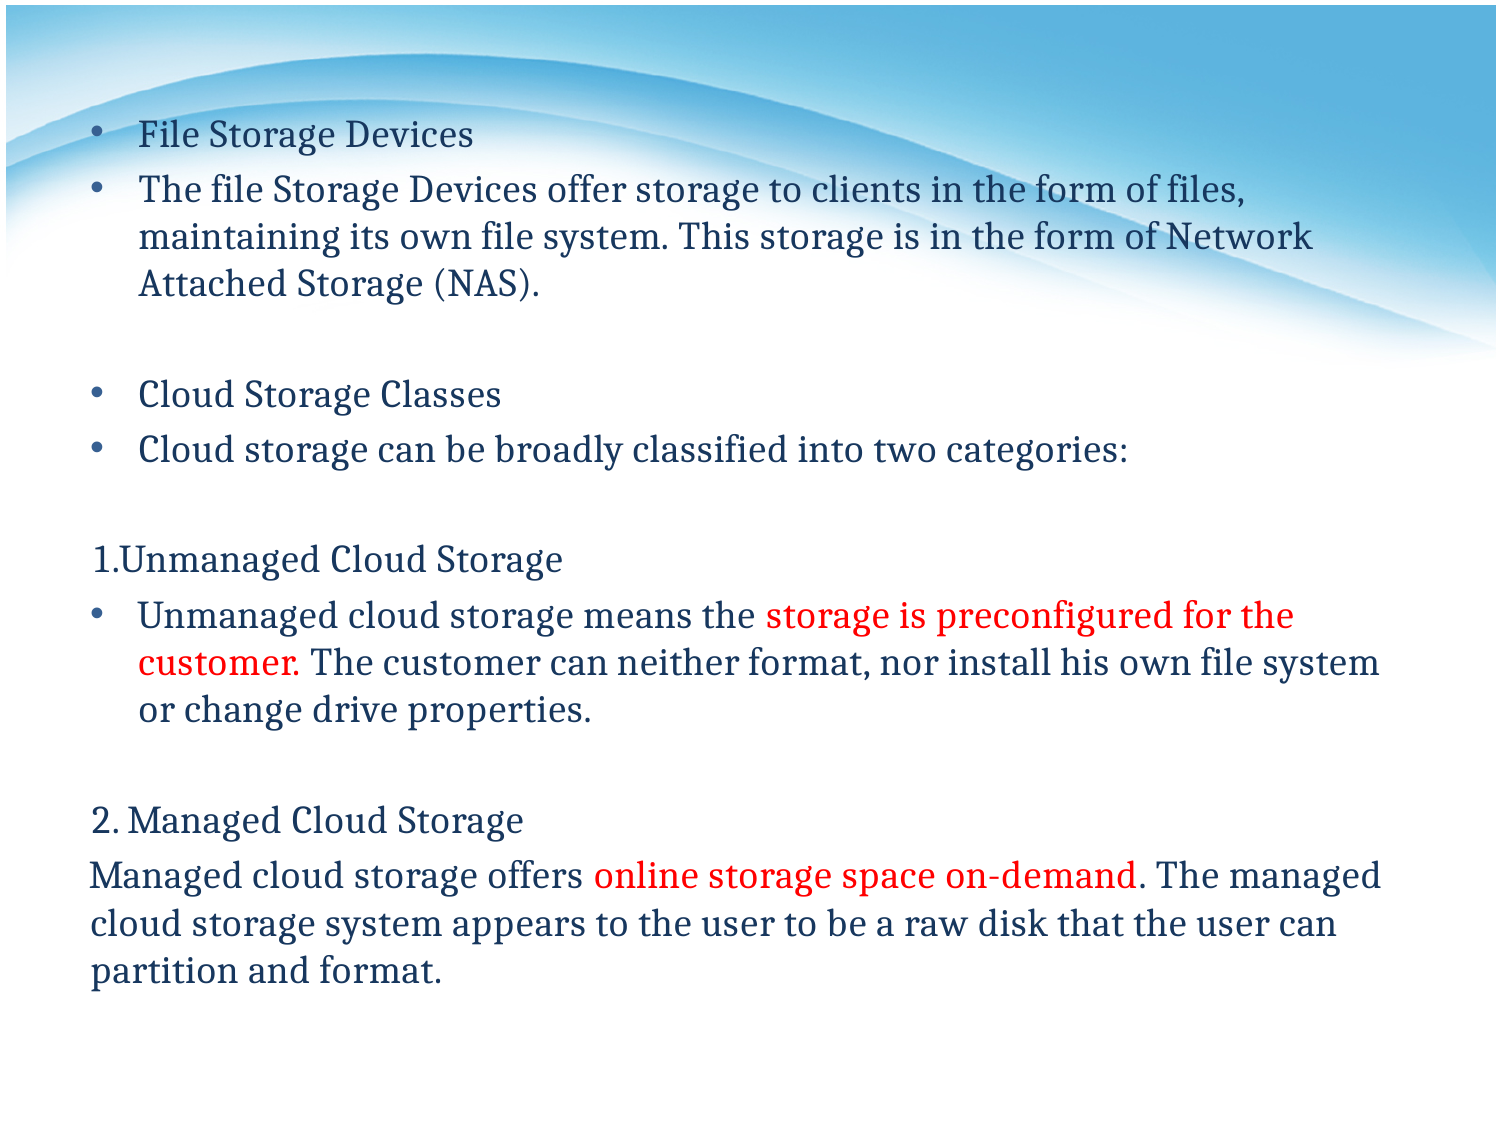

File Storage Devices
The file Storage Devices offer storage to clients in the form of files, maintaining its own file system. This storage is in the form of Network Attached Storage (NAS).

Cloud Storage Classes
Cloud storage can be broadly classified into two categories:

1.Unmanaged Cloud Storage
Unmanaged cloud storage means the storage is preconfigured for the customer. The customer can neither format, nor install his own file system or change drive properties.

2. Managed Cloud Storage
Managed cloud storage offers online storage space on-demand. The managed cloud storage system appears to the user to be a raw disk that the user can partition and format.